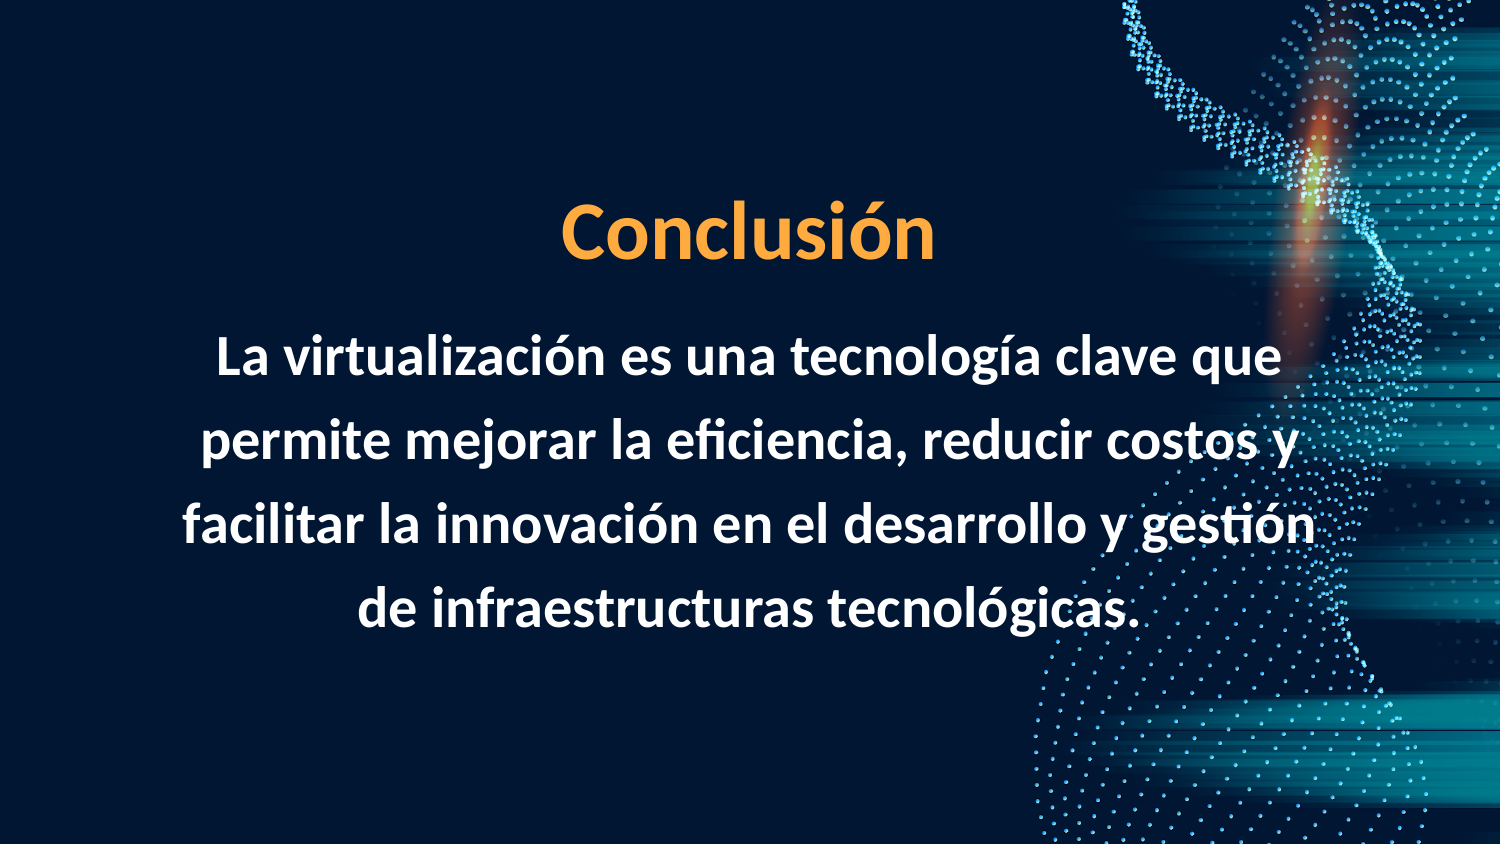

Conclusión
La virtualización es una tecnología clave que permite mejorar la eficiencia, reducir costos y facilitar la innovación en el desarrollo y gestión de infraestructuras tecnológicas.